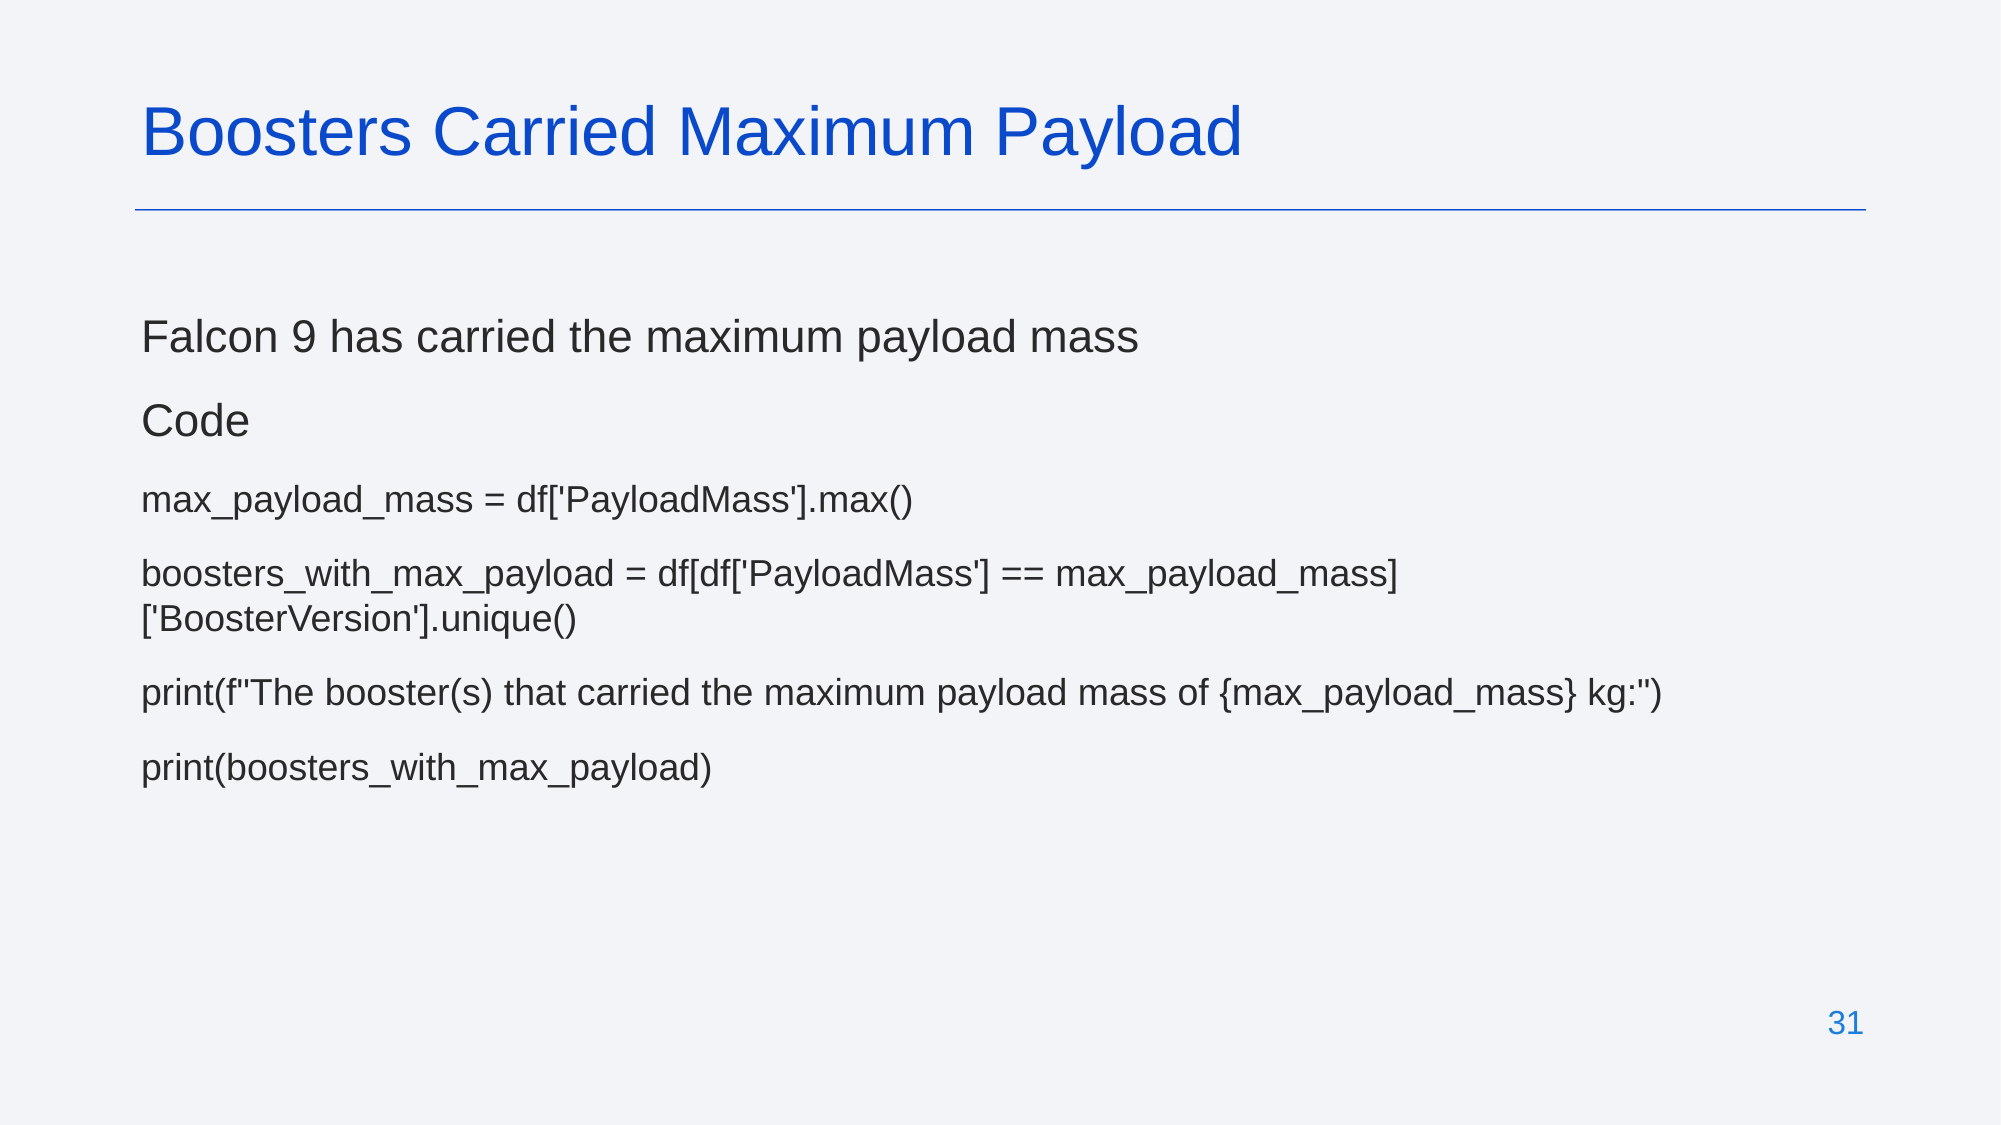

Boosters Carried Maximum Payload
Falcon 9 has carried the maximum payload mass
Code
max_payload_mass = df['PayloadMass'].max()
boosters_with_max_payload = df[df['PayloadMass'] == max_payload_mass]['BoosterVersion'].unique()
print(f"The booster(s) that carried the maximum payload mass of {max_payload_mass} kg:")
print(boosters_with_max_payload)
31